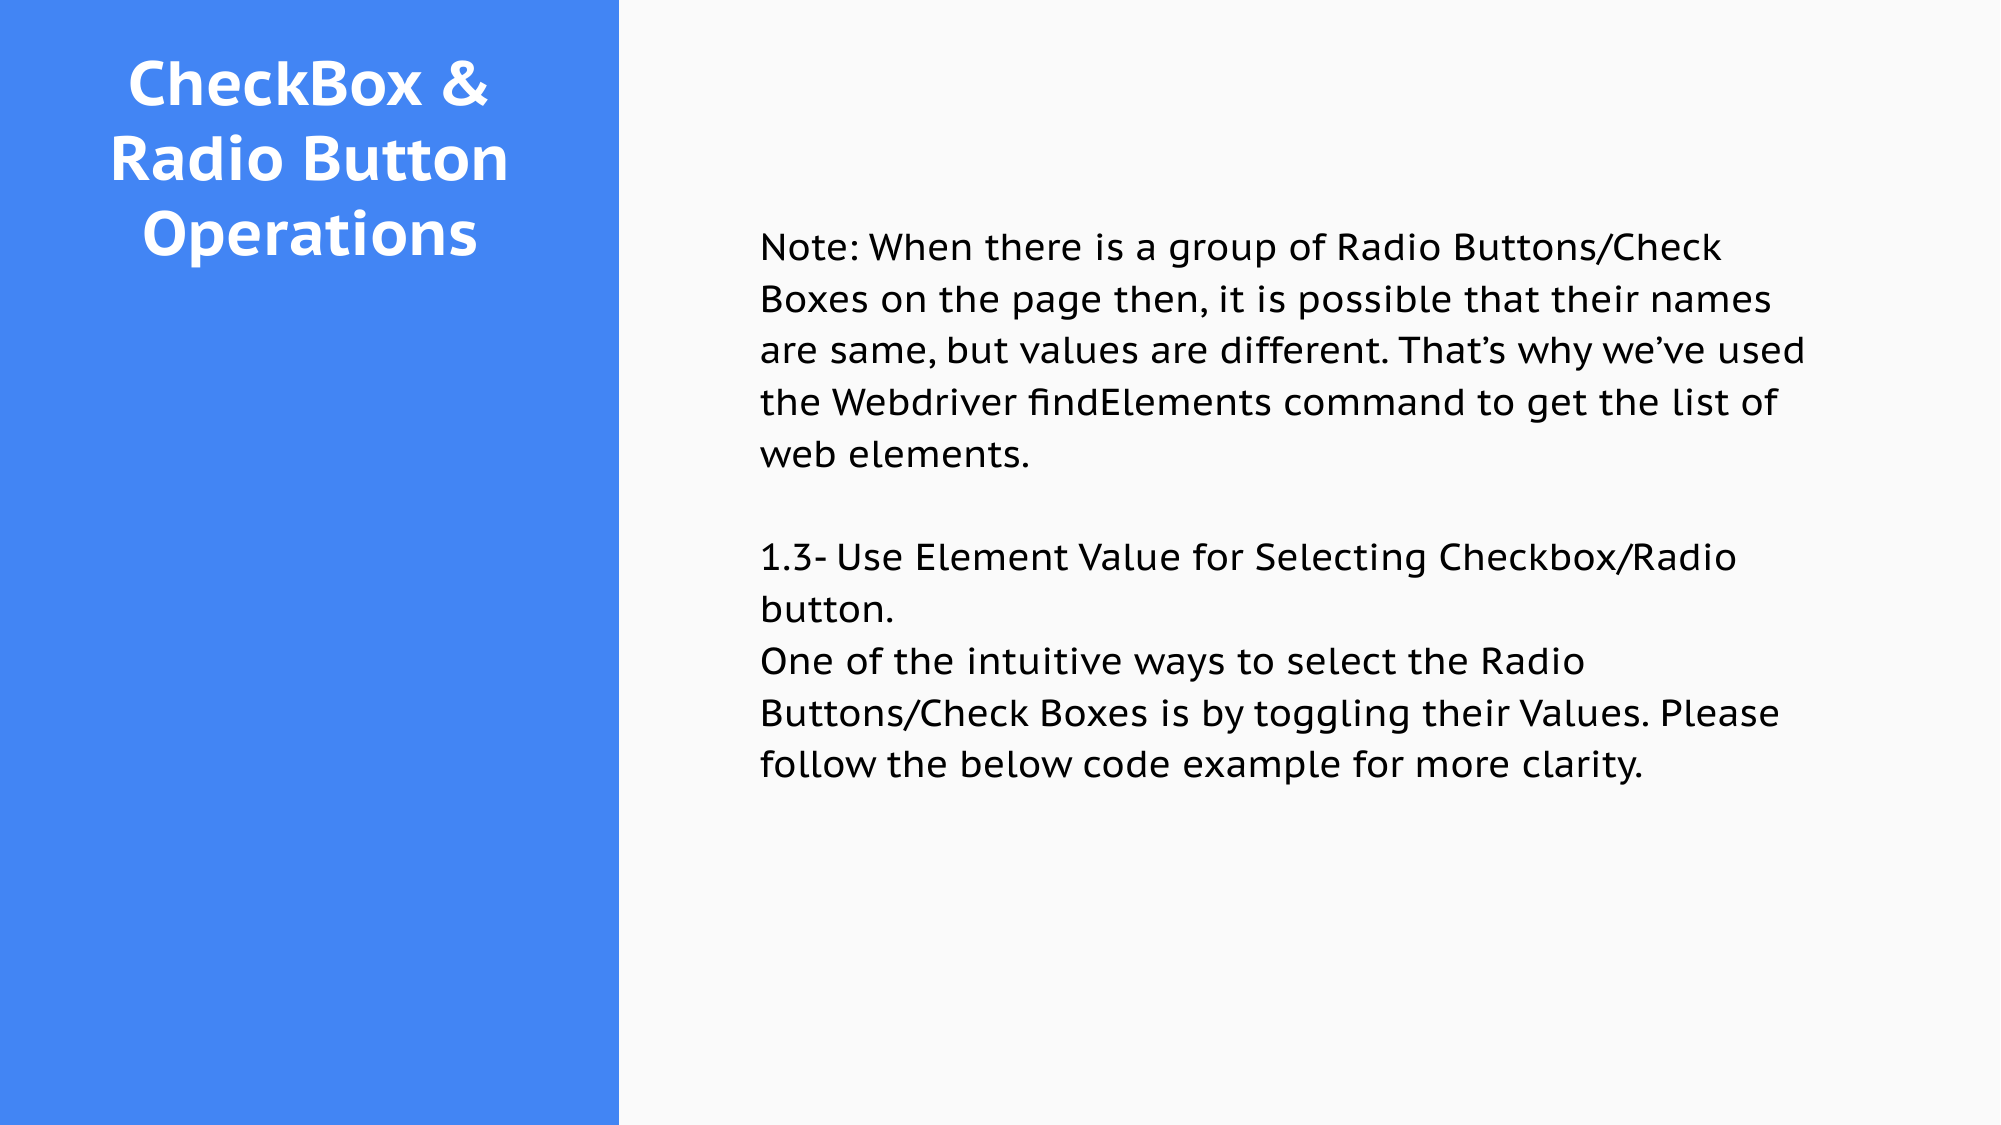

# CheckBox & Radio Button Operations
Note: When there is a group of Radio Buttons/Check Boxes on the page then, it is possible that their names are same, but values are different. That’s why we’ve used the Webdriver findElements command to get the list of web elements.

1.3- Use Element Value for Selecting Checkbox/Radio button.
One of the intuitive ways to select the Radio Buttons/Check Boxes is by toggling their Values. Please follow the below code example for more clarity.